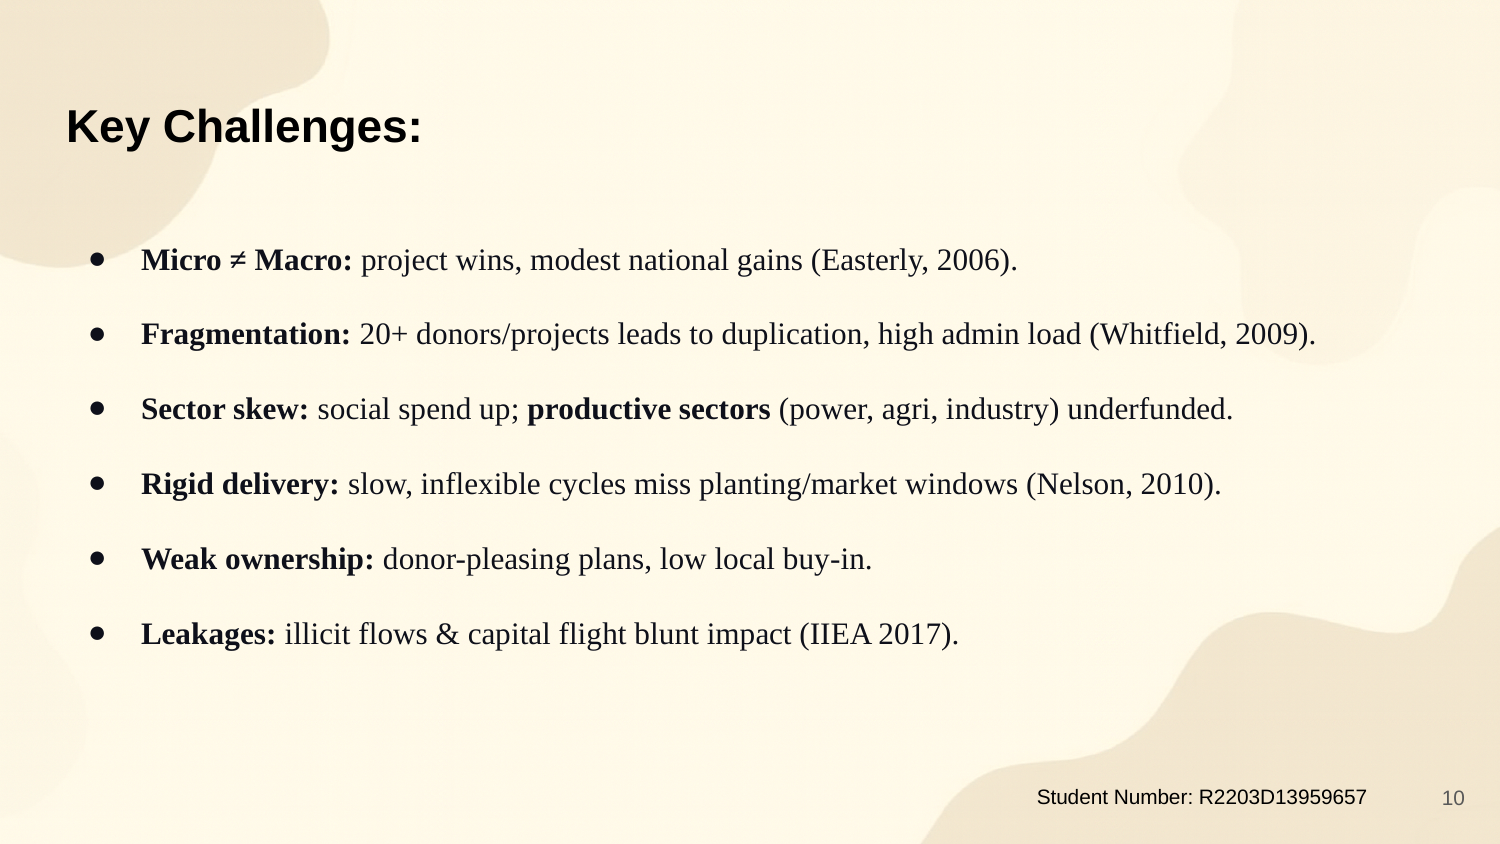

# Key Challenges:
Micro ≠ Macro: project wins, modest national gains (Easterly, 2006).
Fragmentation: 20+ donors/projects leads to duplication, high admin load (Whitfield, 2009).
Sector skew: social spend up; productive sectors (power, agri, industry) underfunded.
Rigid delivery: slow, inflexible cycles miss planting/market windows (Nelson, 2010).
Weak ownership: donor-pleasing plans, low local buy-in.
Leakages: illicit flows & capital flight blunt impact (IIEA 2017).
10
Student Number: R2203D13959657